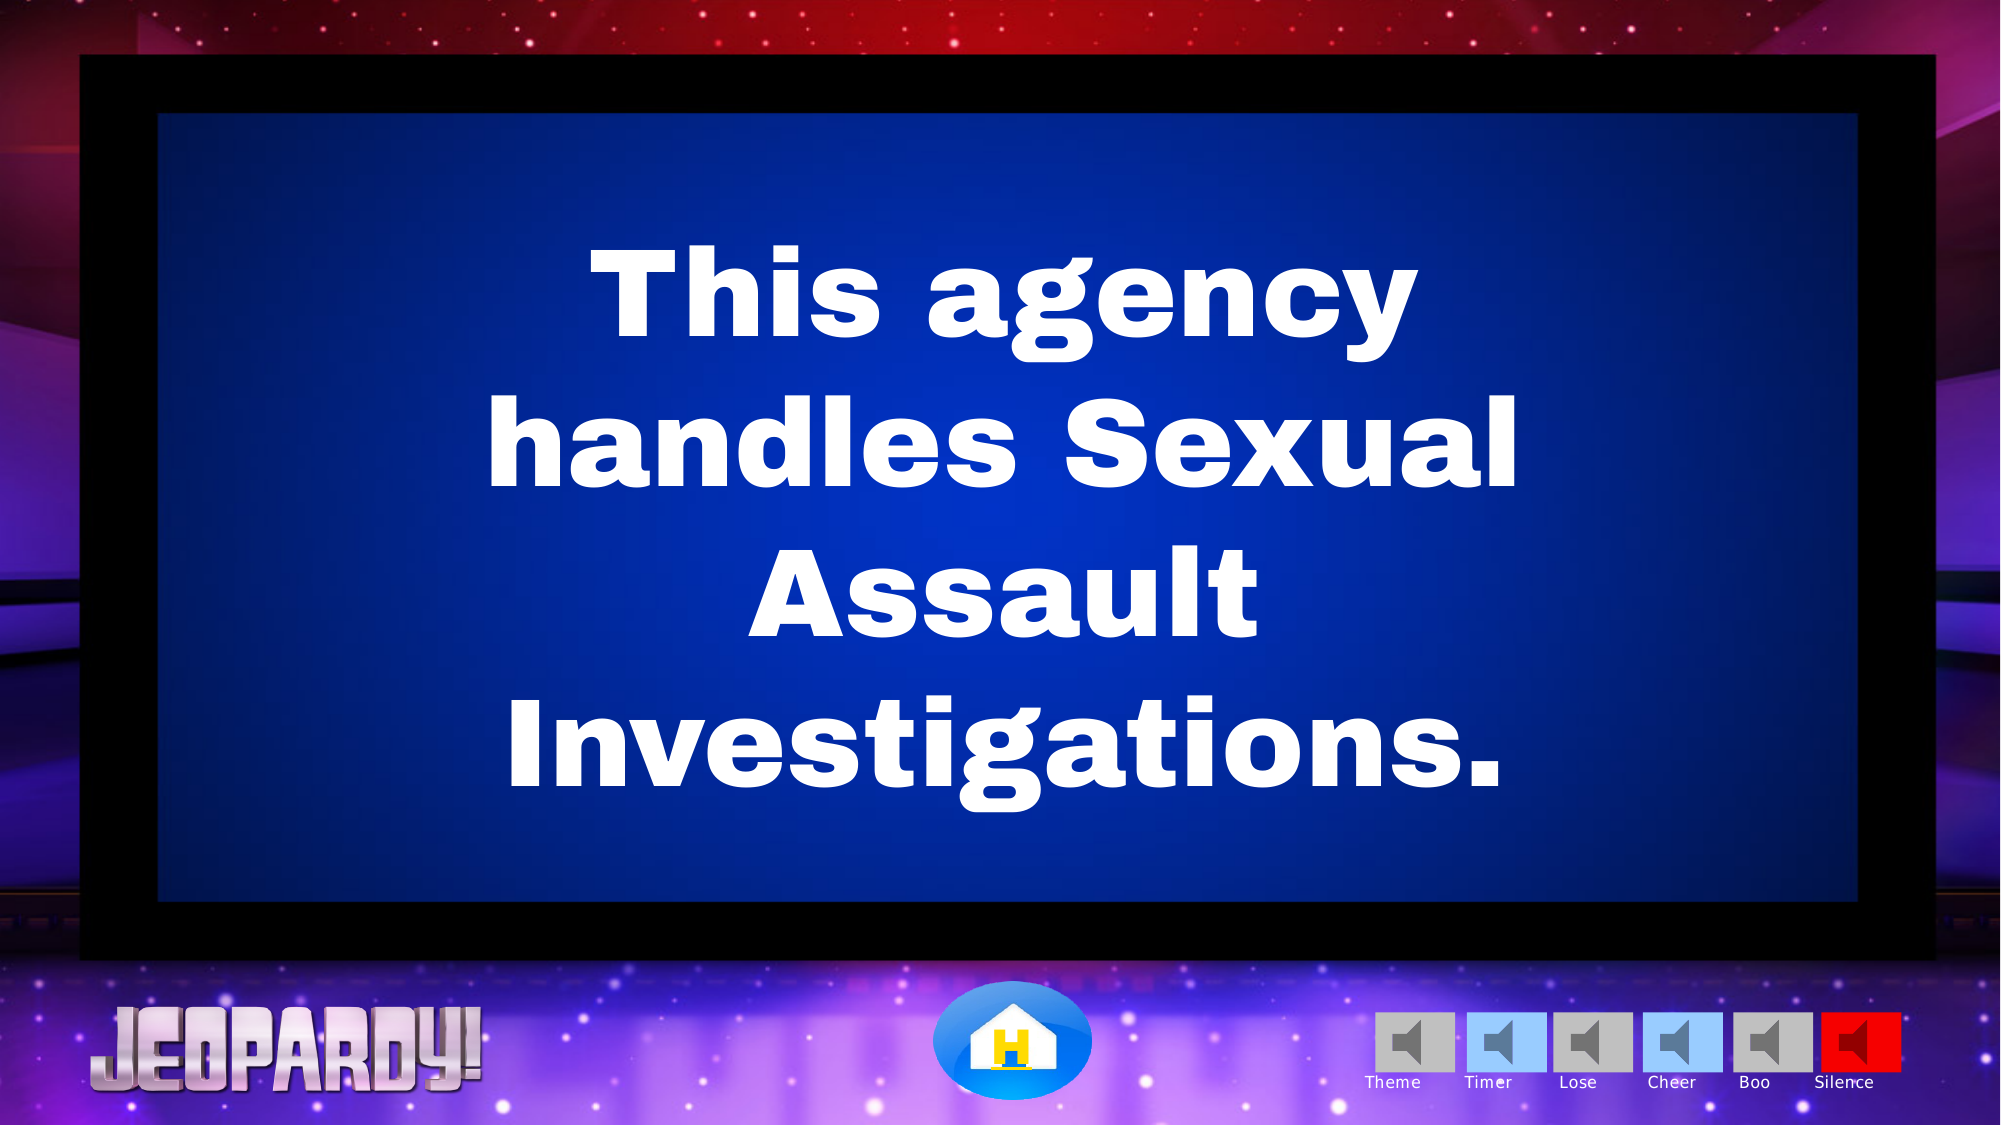

This agency handles Sexual Assault Investigations.
H